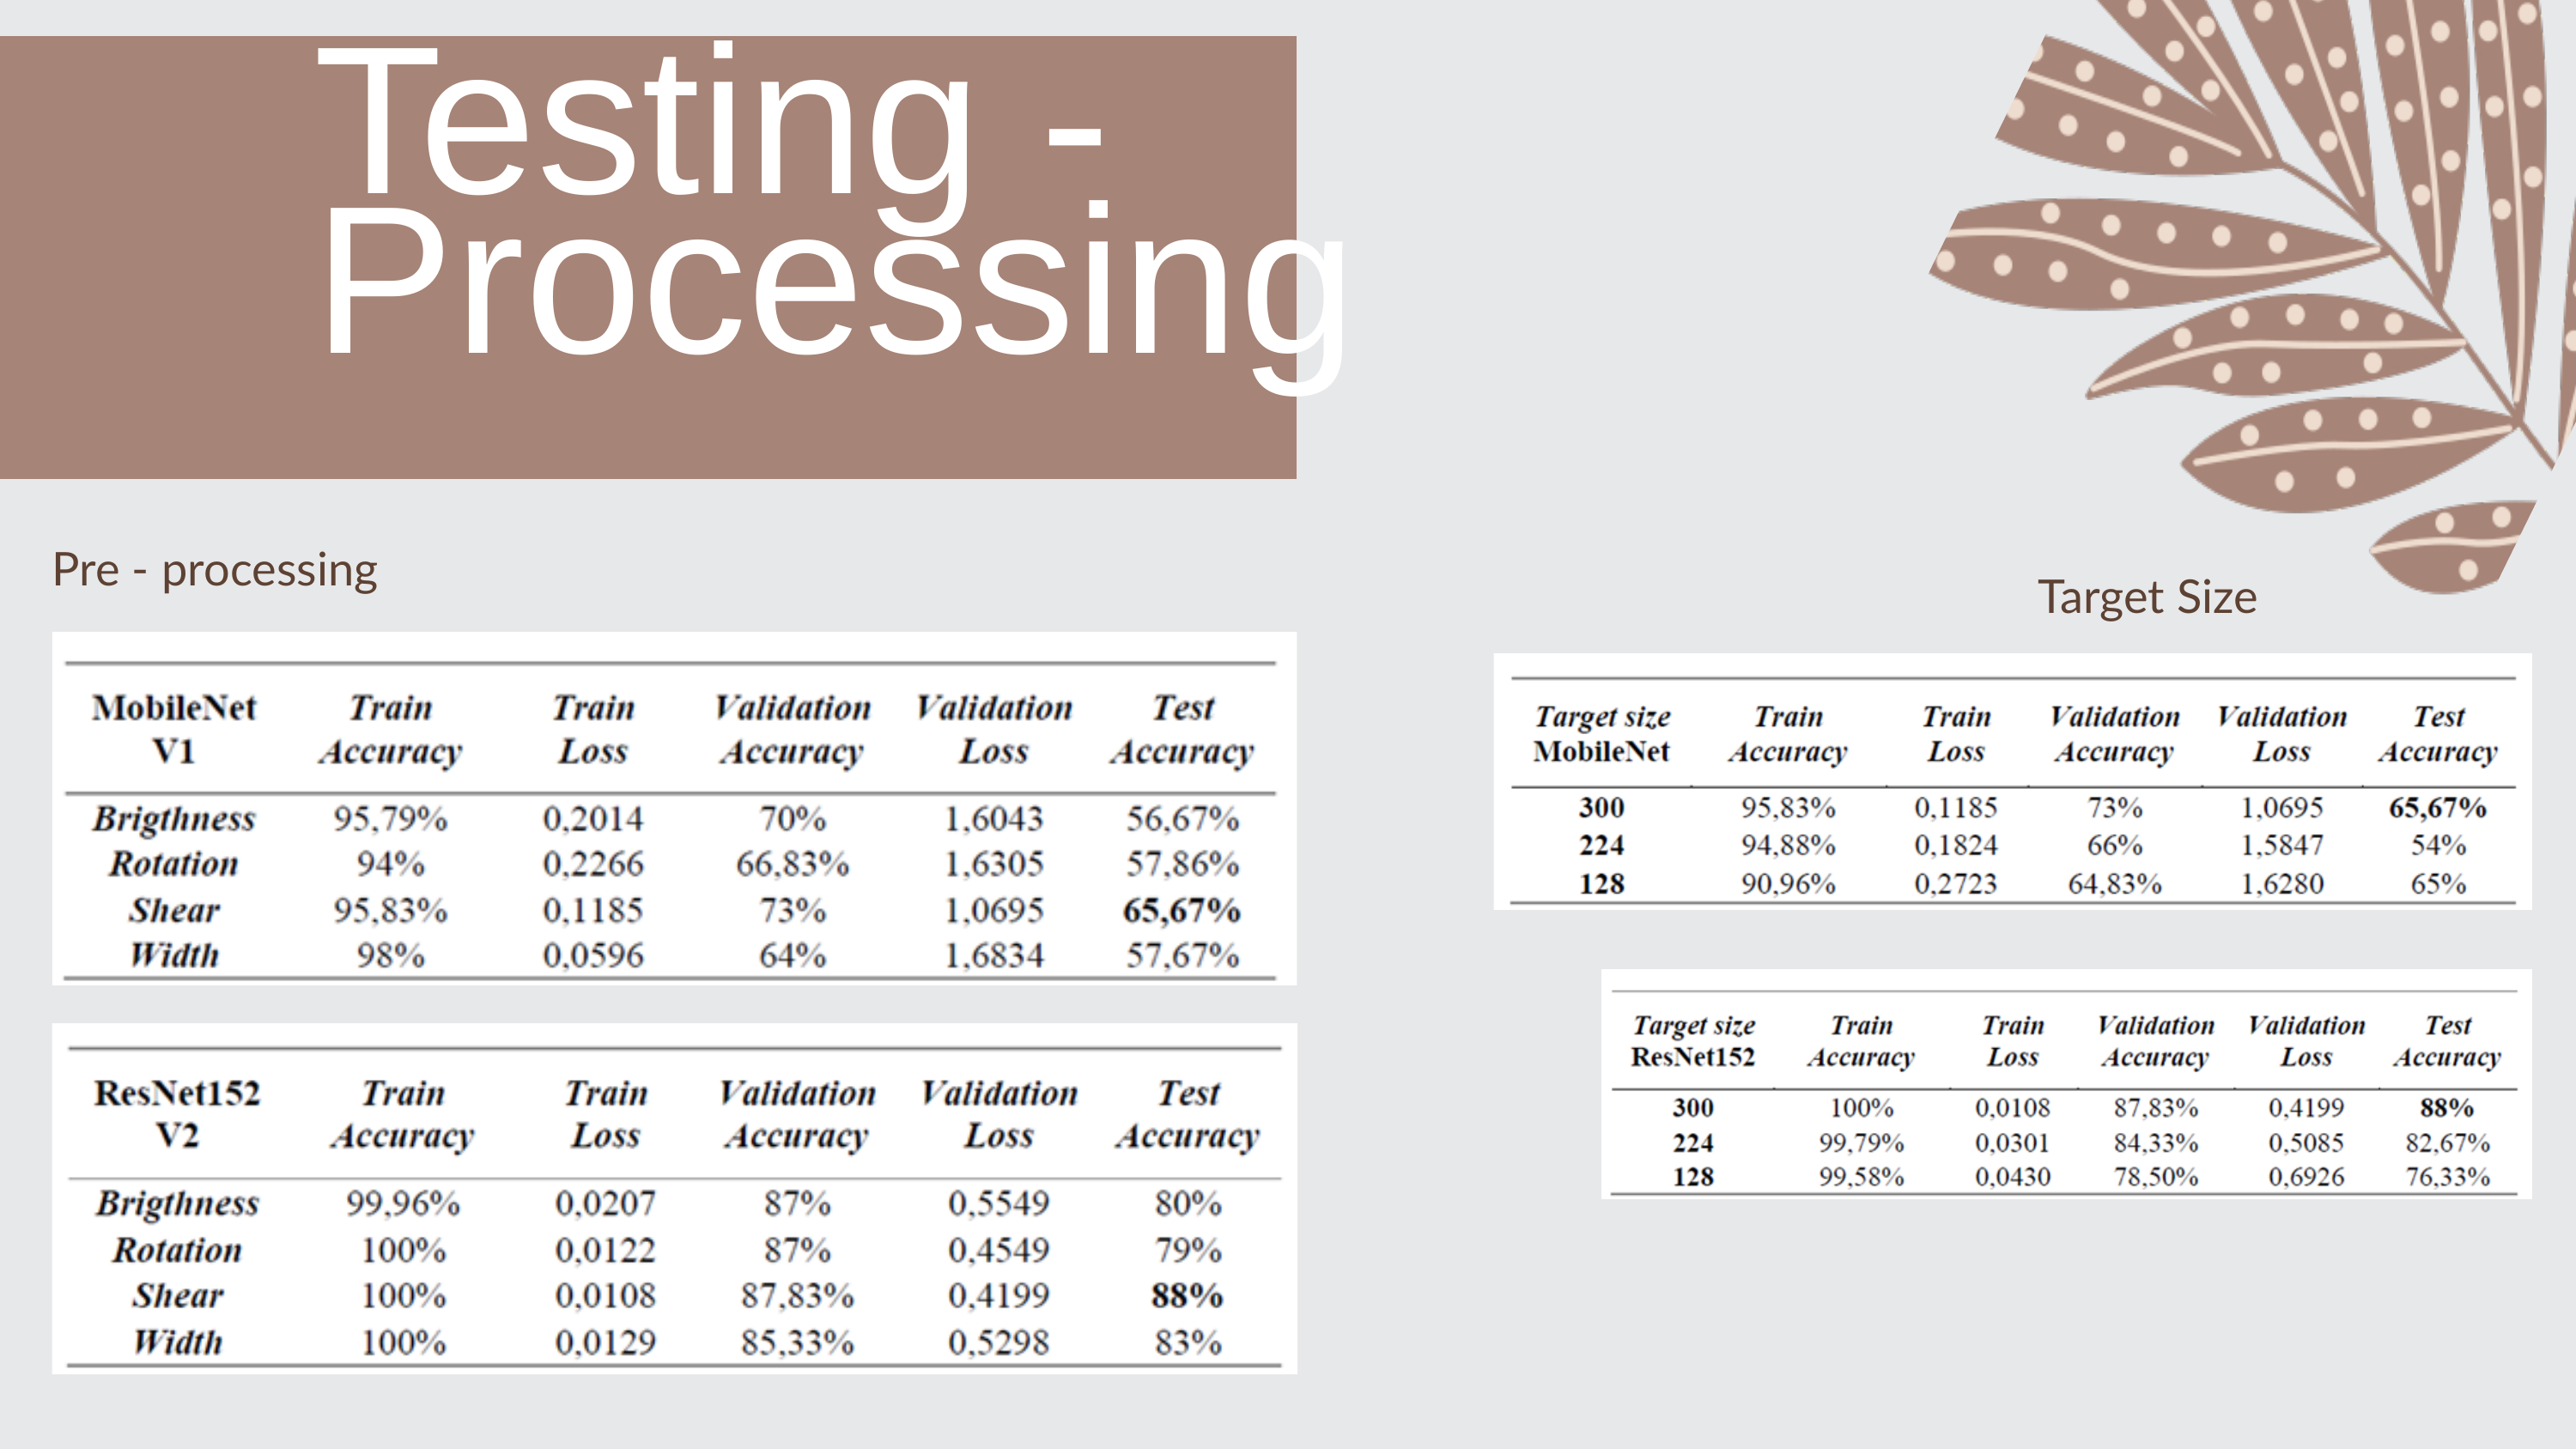

Testing - Processing
Pre - processing
Target Size